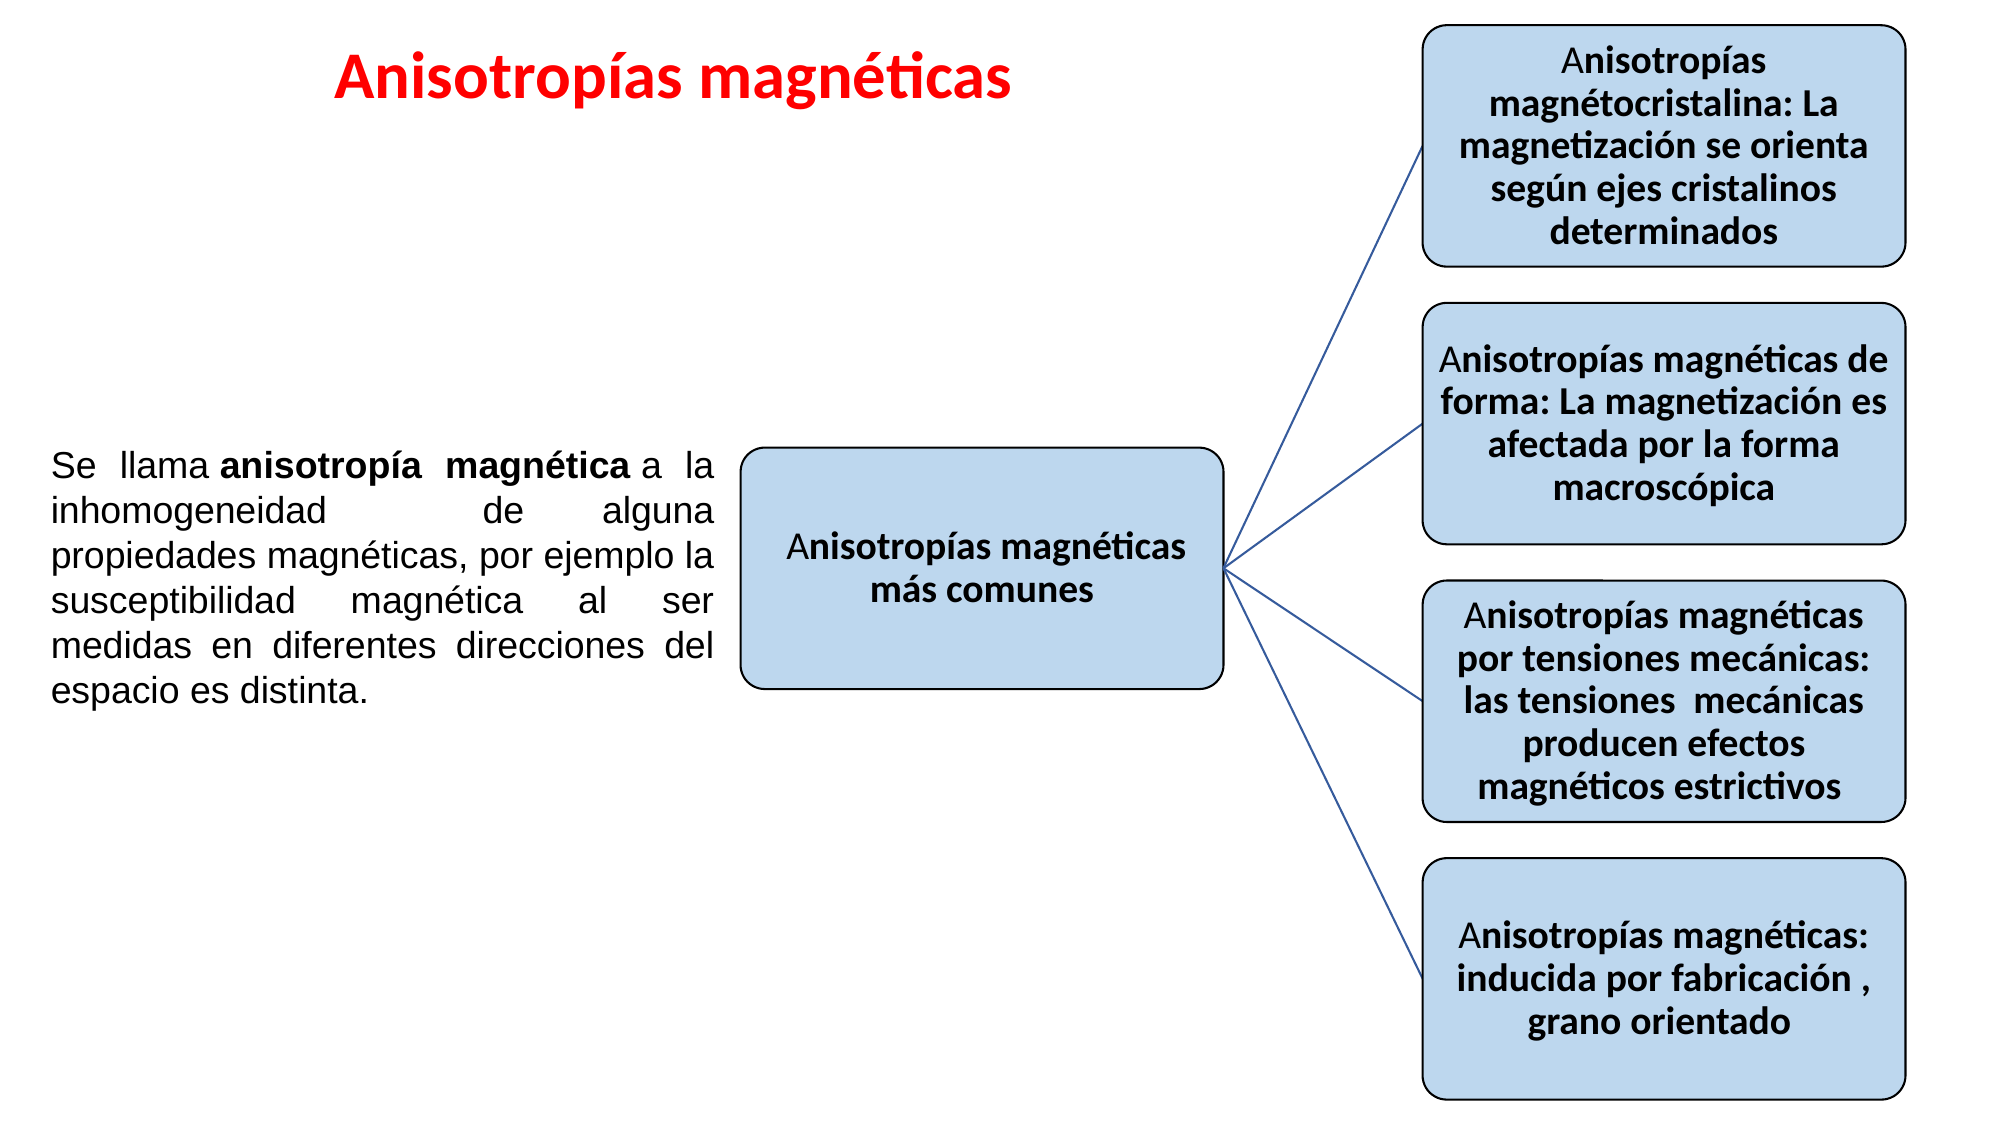

Anisotropías magnéticas

 Anisotropías magnéticas más comunes

Anisotropías magnétocristalina: La magnetización se orienta según ejes cristalinos determinados

Anisotropías magnéticas de forma: La magnetización es afectada por la forma macroscópica

Anisotropías magnéticas por tensiones mecánicas: las tensiones  mecánicas producen efectos magnéticos estrictivos

Anisotropías magnéticas: inducida por fabricación , grano orientado
Se llama anisotropía magnética a la inhomogeneidad  de alguna propiedades magnéticas, por ejemplo la susceptibilidad magnética al ser medidas en diferentes direcciones del espacio es distinta.